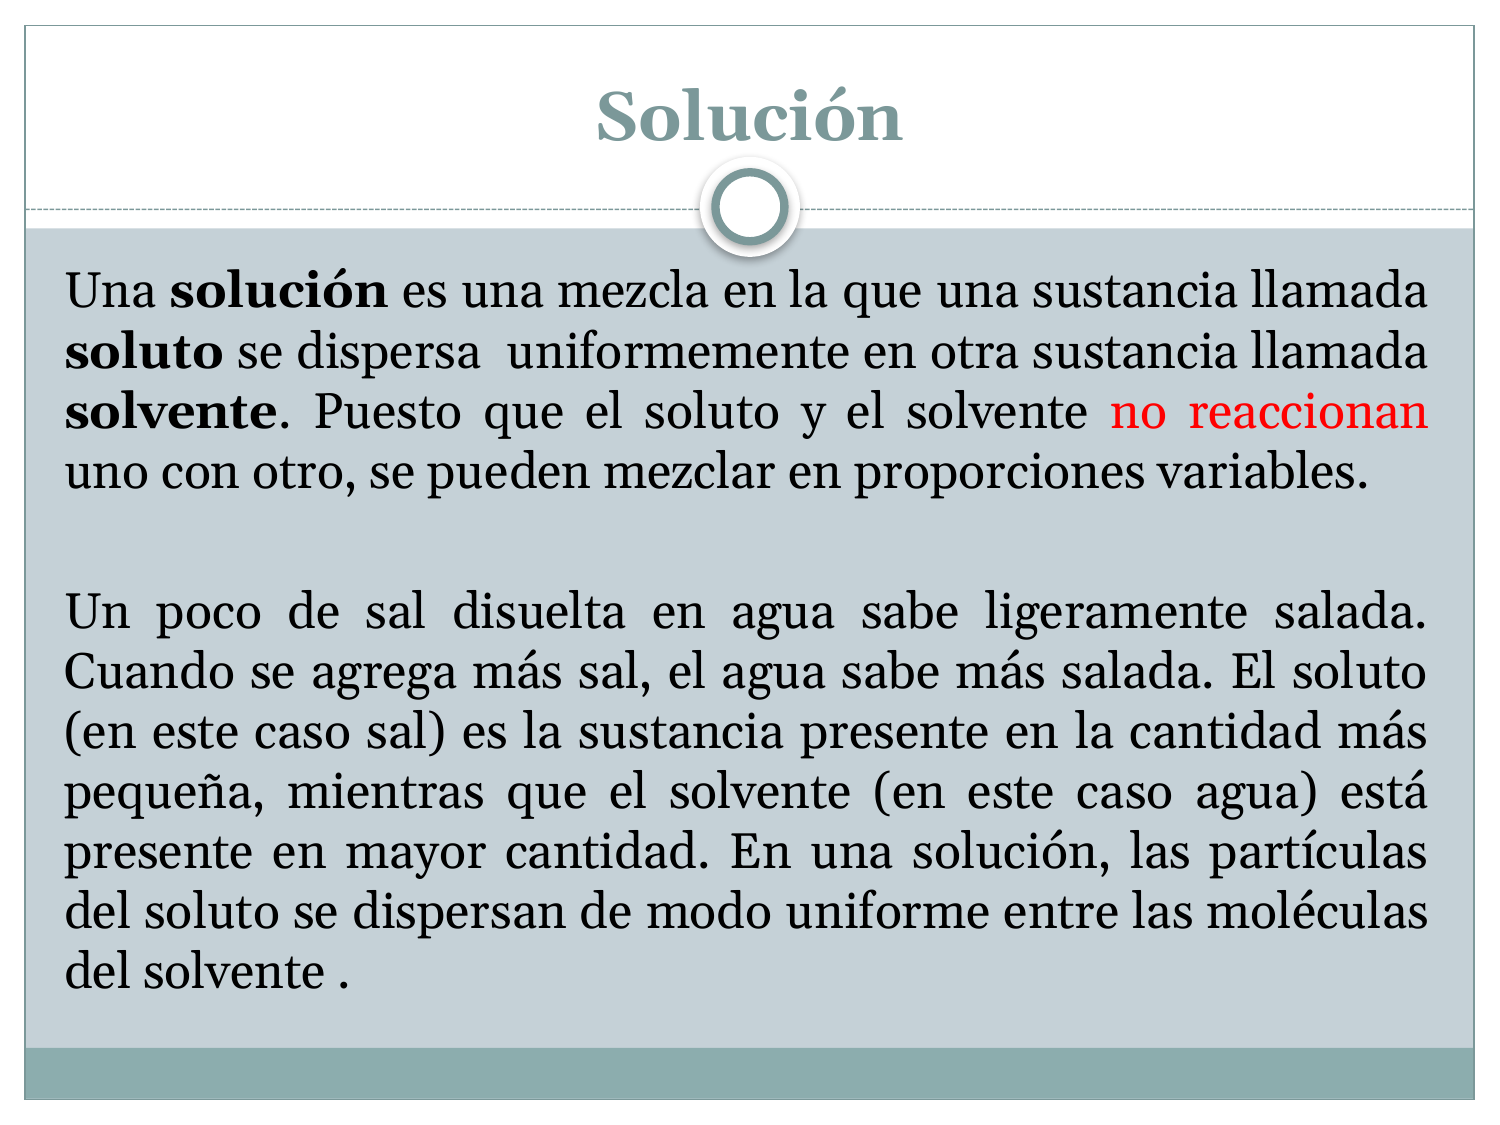

# Solución
Una solución es una mezcla en la que una sustancia llamada soluto se dispersa  uniformemente en otra sustancia llamada solvente. Puesto que el soluto y el solvente no reaccionan uno con otro, se pueden mezclar en proporciones variables.

Un poco de sal disuelta en agua sabe ligeramente salada. Cuando se agrega más sal, el agua sabe más salada. El soluto (en este caso sal) es la sustancia presente en la cantidad más pequeña, mientras que el solvente (en este caso agua) está presente en mayor cantidad. En una solución, las partículas del soluto se dispersan de modo uniforme entre las moléculas del solvente .